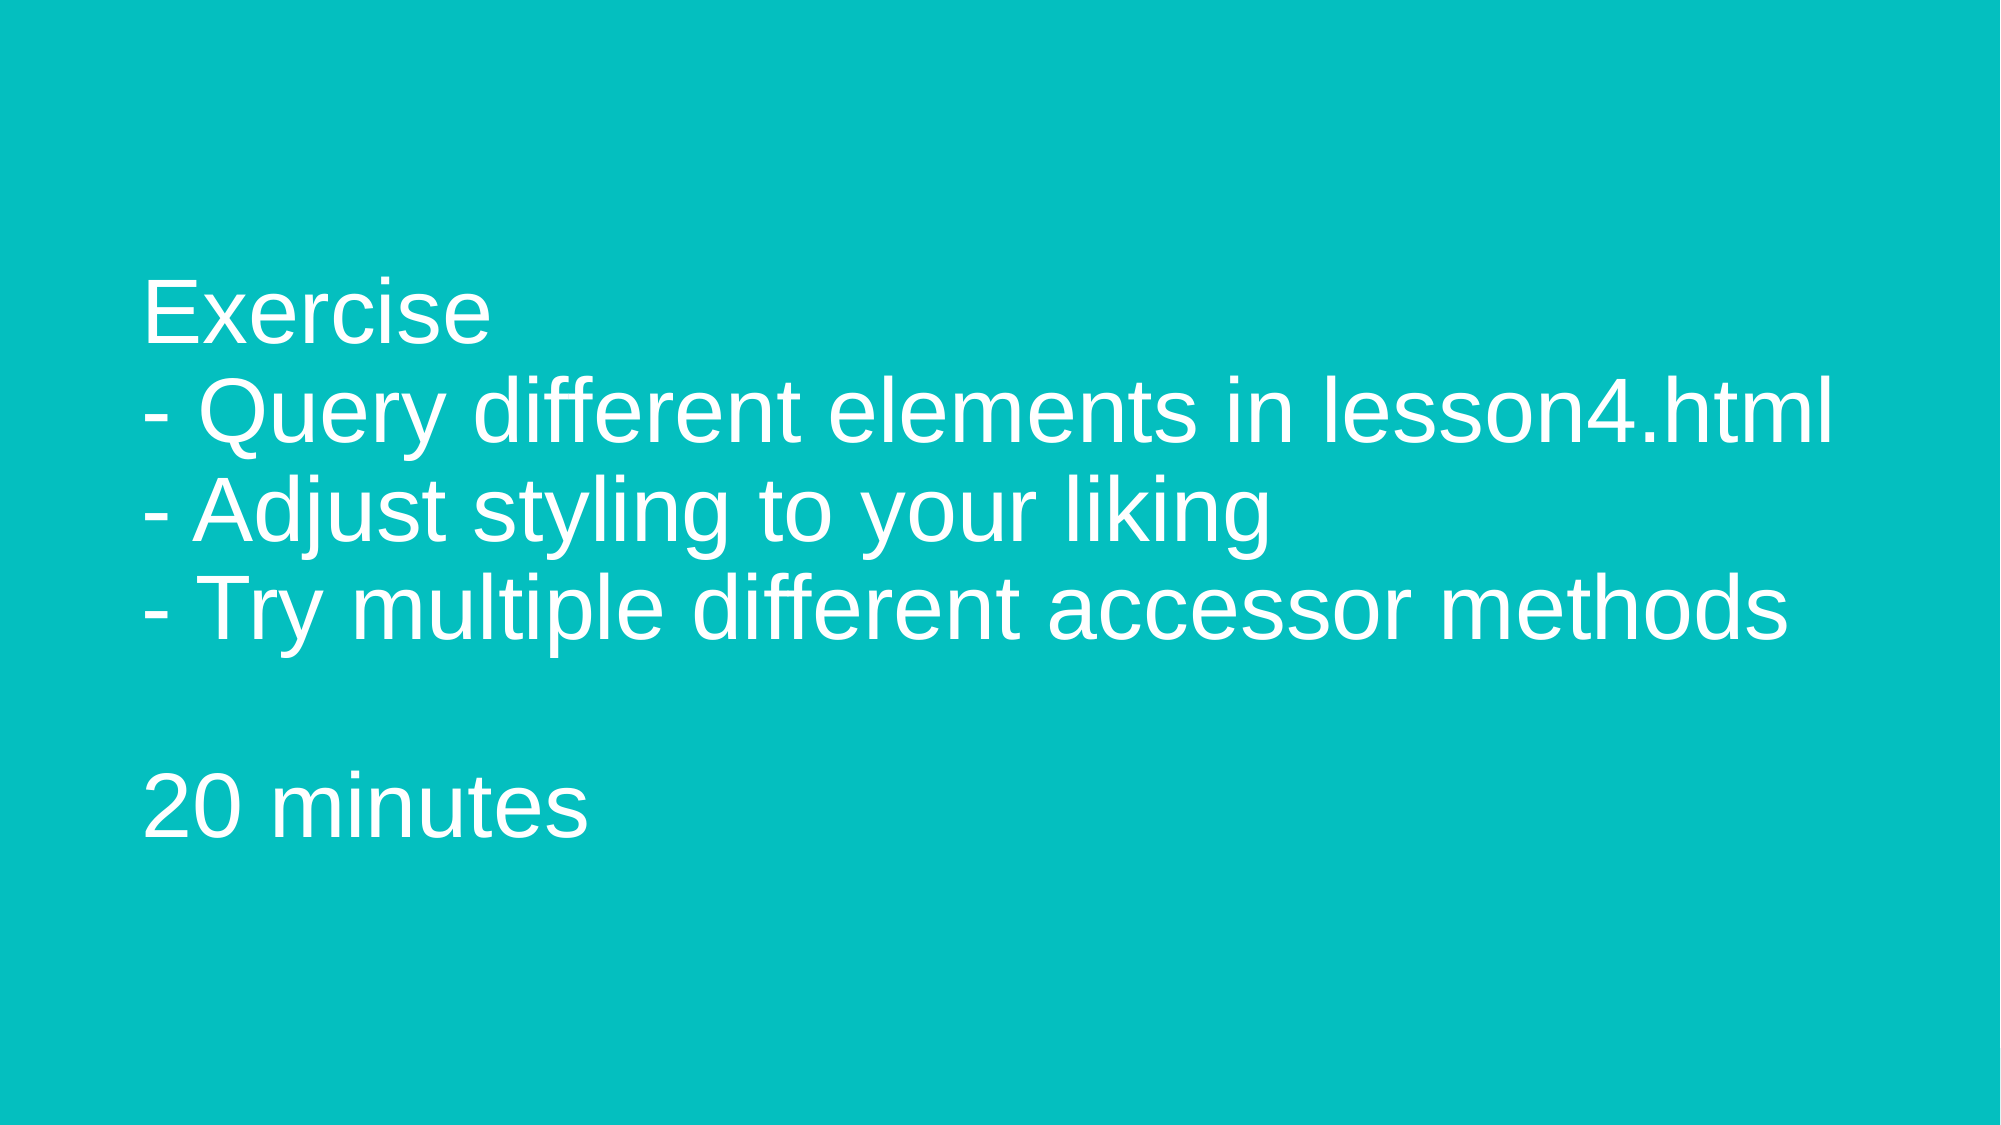

# Exercise - Query different elements in lesson4.html - Adjust styling to your liking - Try multiple different accessor methods 20 minutes